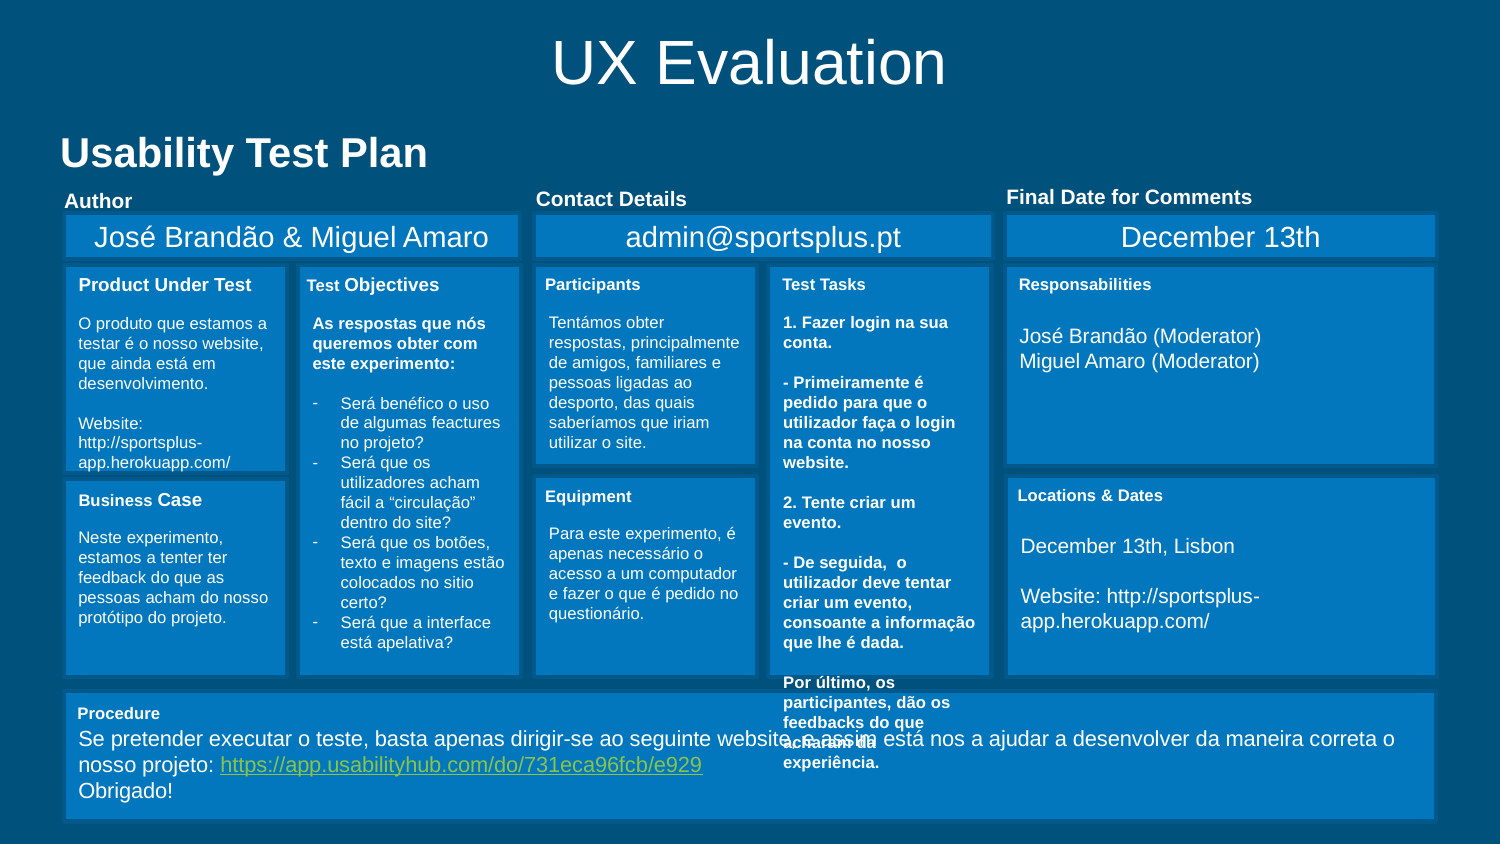

# UX Evaluation
Usability Test Plan
Final Date for Comments
Contact Details
Author
José Brandão & Miguel Amaro
admin@sportsplus.pt
December 13th
Product Under Test
Test Objectives
Participants
Test Tasks
Responsabilities

Tentámos obter respostas, principalmente de amigos, familiares e pessoas ligadas ao desporto, das quais saberíamos que iriam utilizar o site.

1. Fazer login na sua conta.

- Primeiramente é pedido para que o utilizador faça o login na conta no nosso website.

2. Tente criar um  evento.

- De seguida,  o utilizador deve tentar criar um evento, consoante a informação que lhe é dada.

Por último, os participantes, dão os feedbacks do que acharam da experiência.

José Brandão (Moderator)
Miguel Amaro (Moderator)

As respostas que nós queremos obter com este experimento:

Será benéfico o uso de algumas feactures no projeto?
Será que os utilizadores acham fácil a “circulação” dentro do site?
Será que os botões, texto e imagens estão colocados no sitio certo?
Será que a interface está apelativa?

O produto que estamos a testar é o nosso website, que ainda está em desenvolvimento.

Website: http://sportsplus-app.herokuapp.com/
Locations & Dates
Equipment
Business Case

December 13th, Lisbon

Website: http://sportsplus-app.herokuapp.com/

Para este experimento, é apenas necessário o acesso a um computador e fazer o que é pedido no questionário.

Neste experimento, estamos a tenter ter feedback do que as pessoas acham do nosso protótipo do projeto.
Procedure

Se pretender executar o teste, basta apenas dirigir-se ao seguinte website, e assim está nos a ajudar a desenvolver da maneira correta o nosso projeto: https://app.usabilityhub.com/do/731eca96fcb/e929
Obrigado!